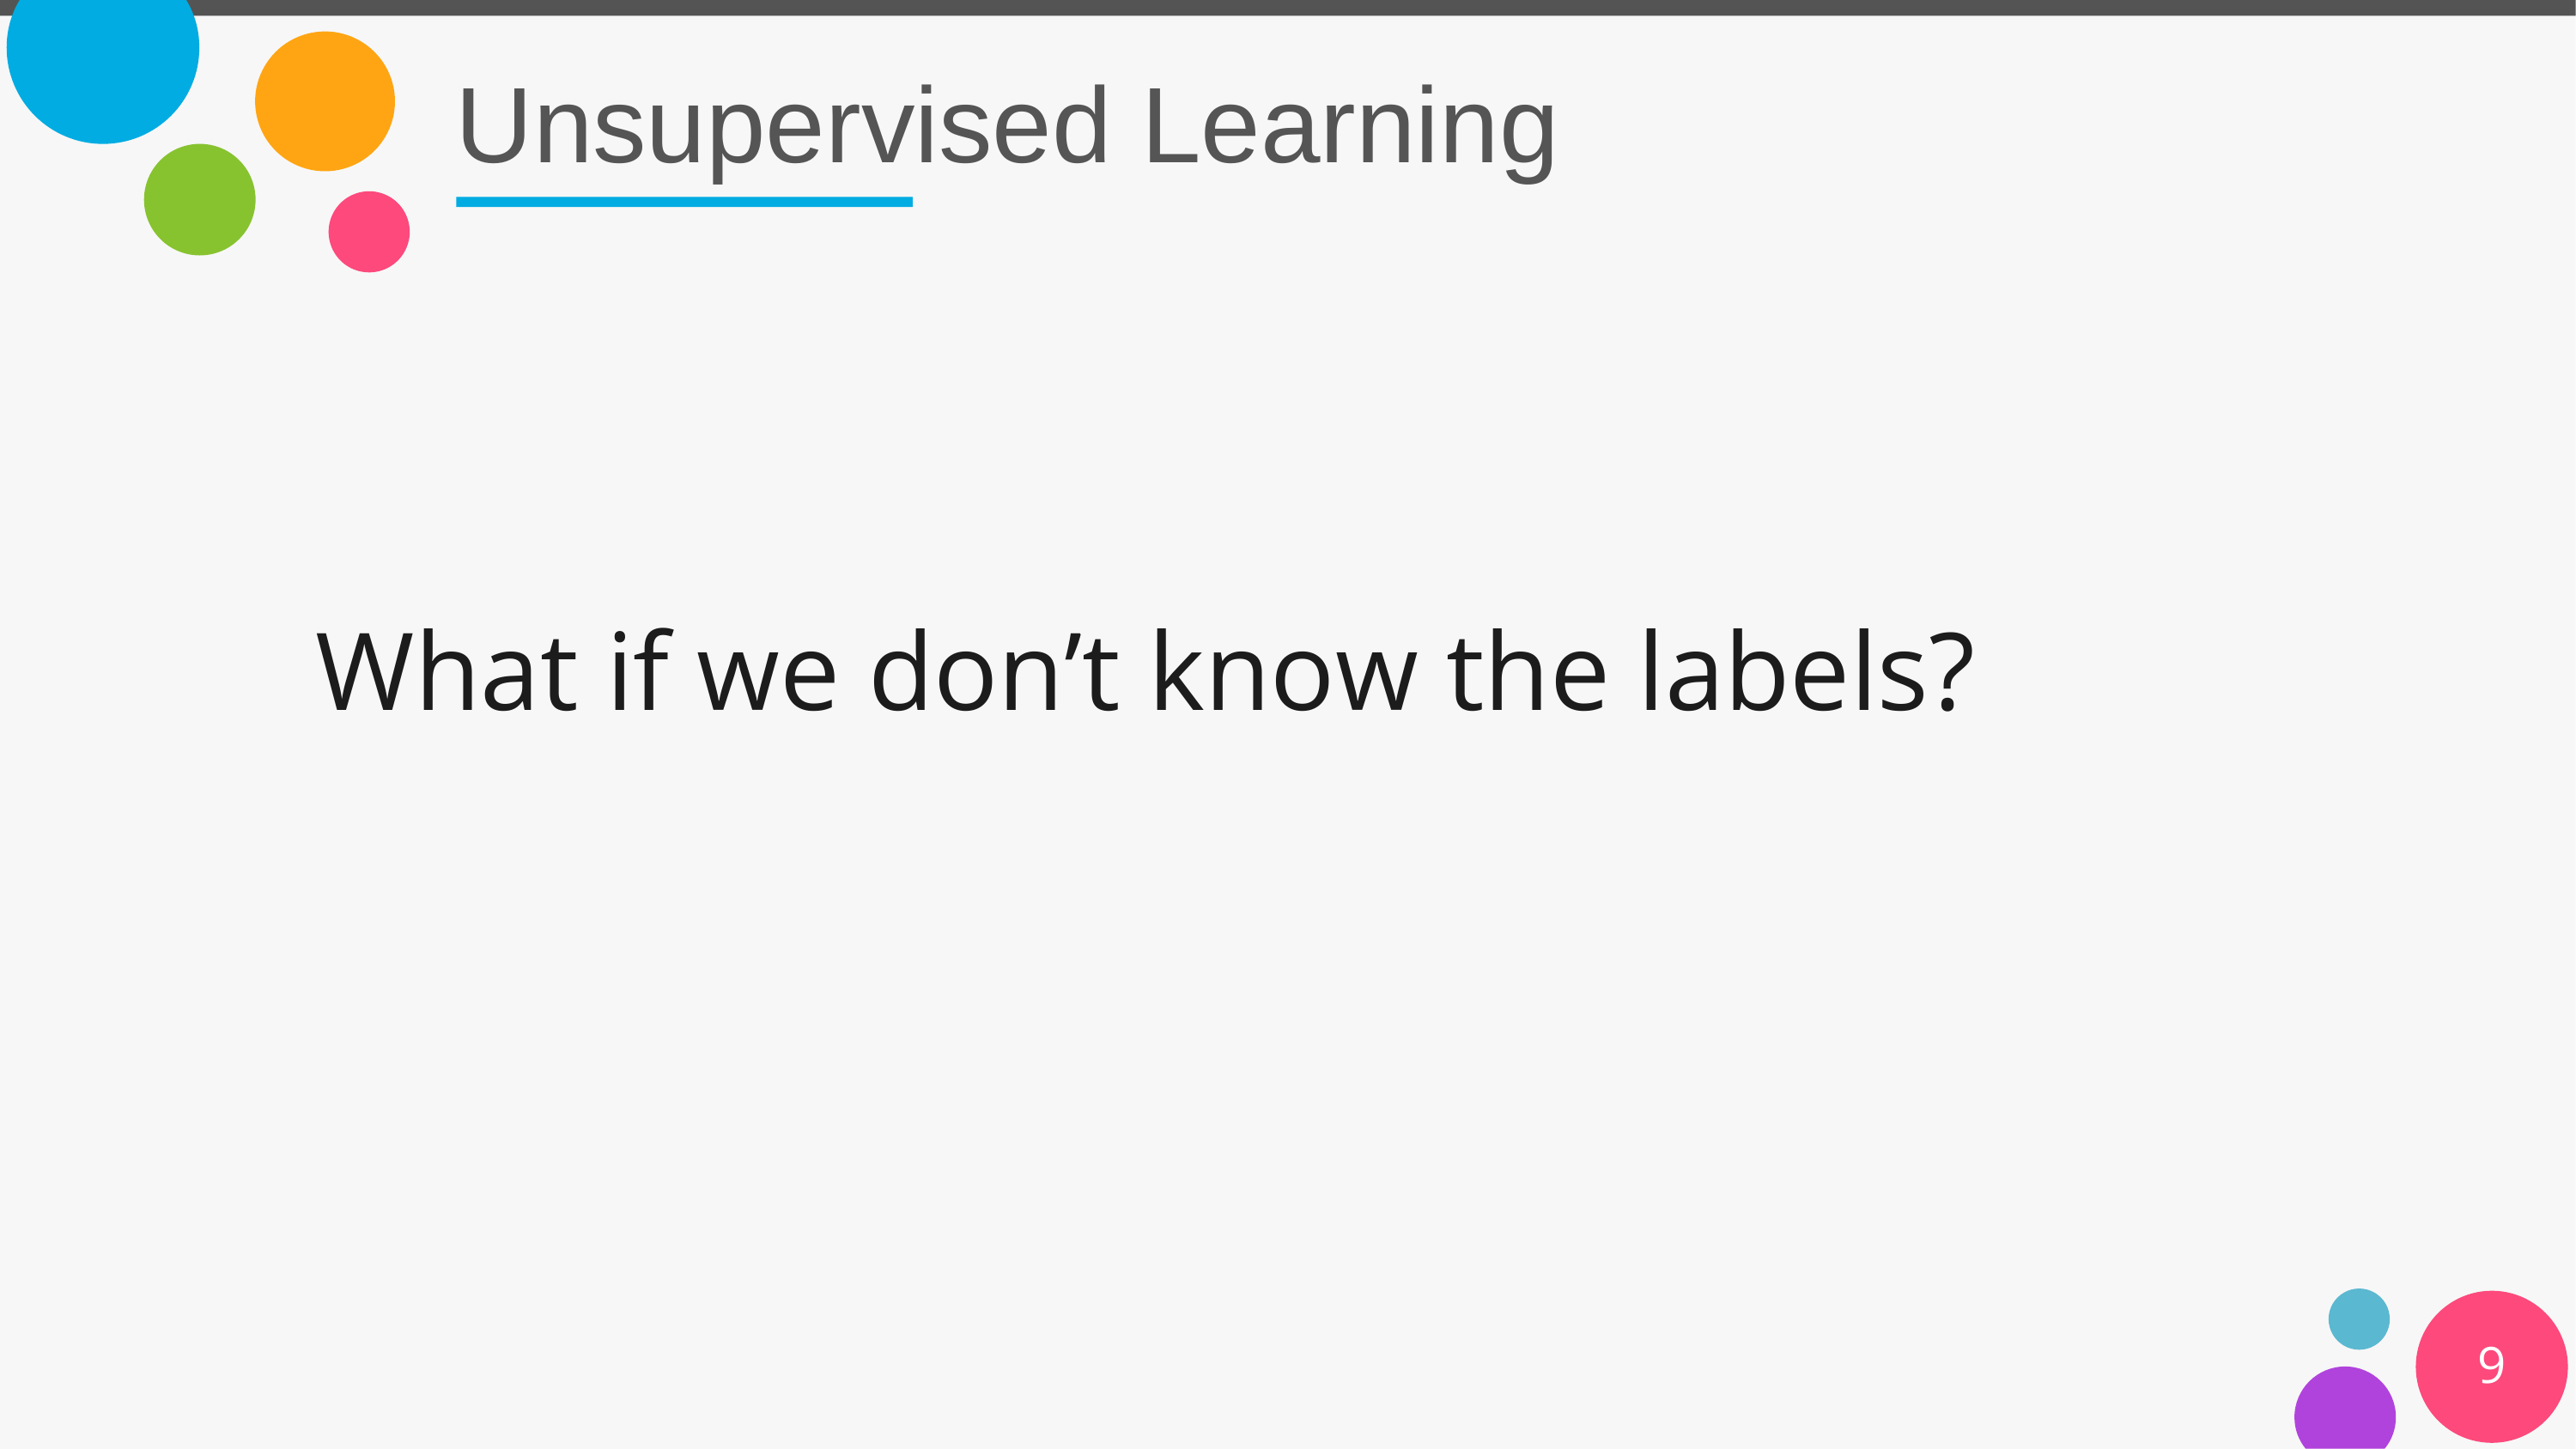

Unsupervised Learning
What if we don’t know the labels?
9